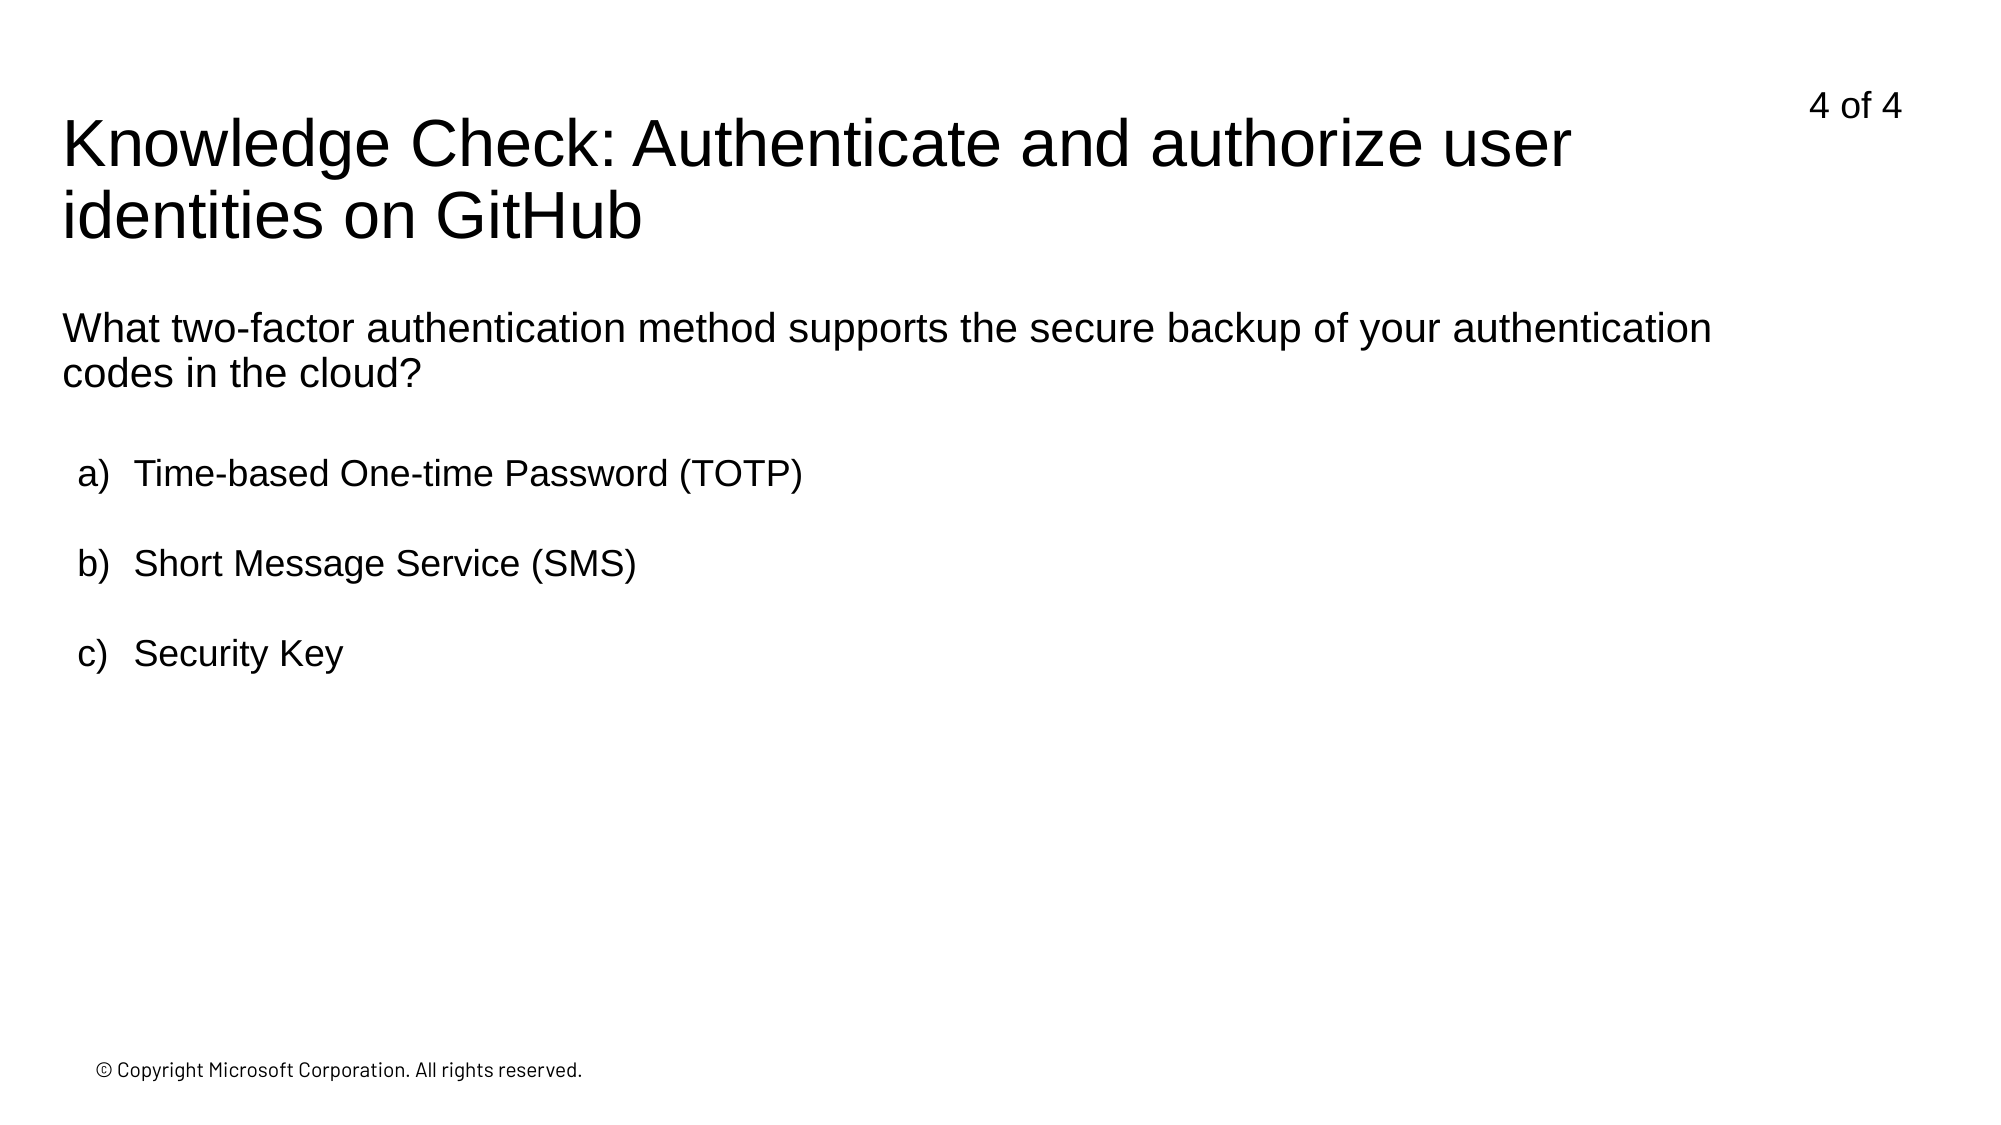

4 of 4
# Knowledge Check: Authenticate and authorize user identities on GitHub
What two-factor authentication method supports the secure backup of your authentication codes in the cloud?
Time-based One-time Password (TOTP)

Short Message Service (SMS)

Security Key
© Copyright Microsoft Corporation. All rights reserved.